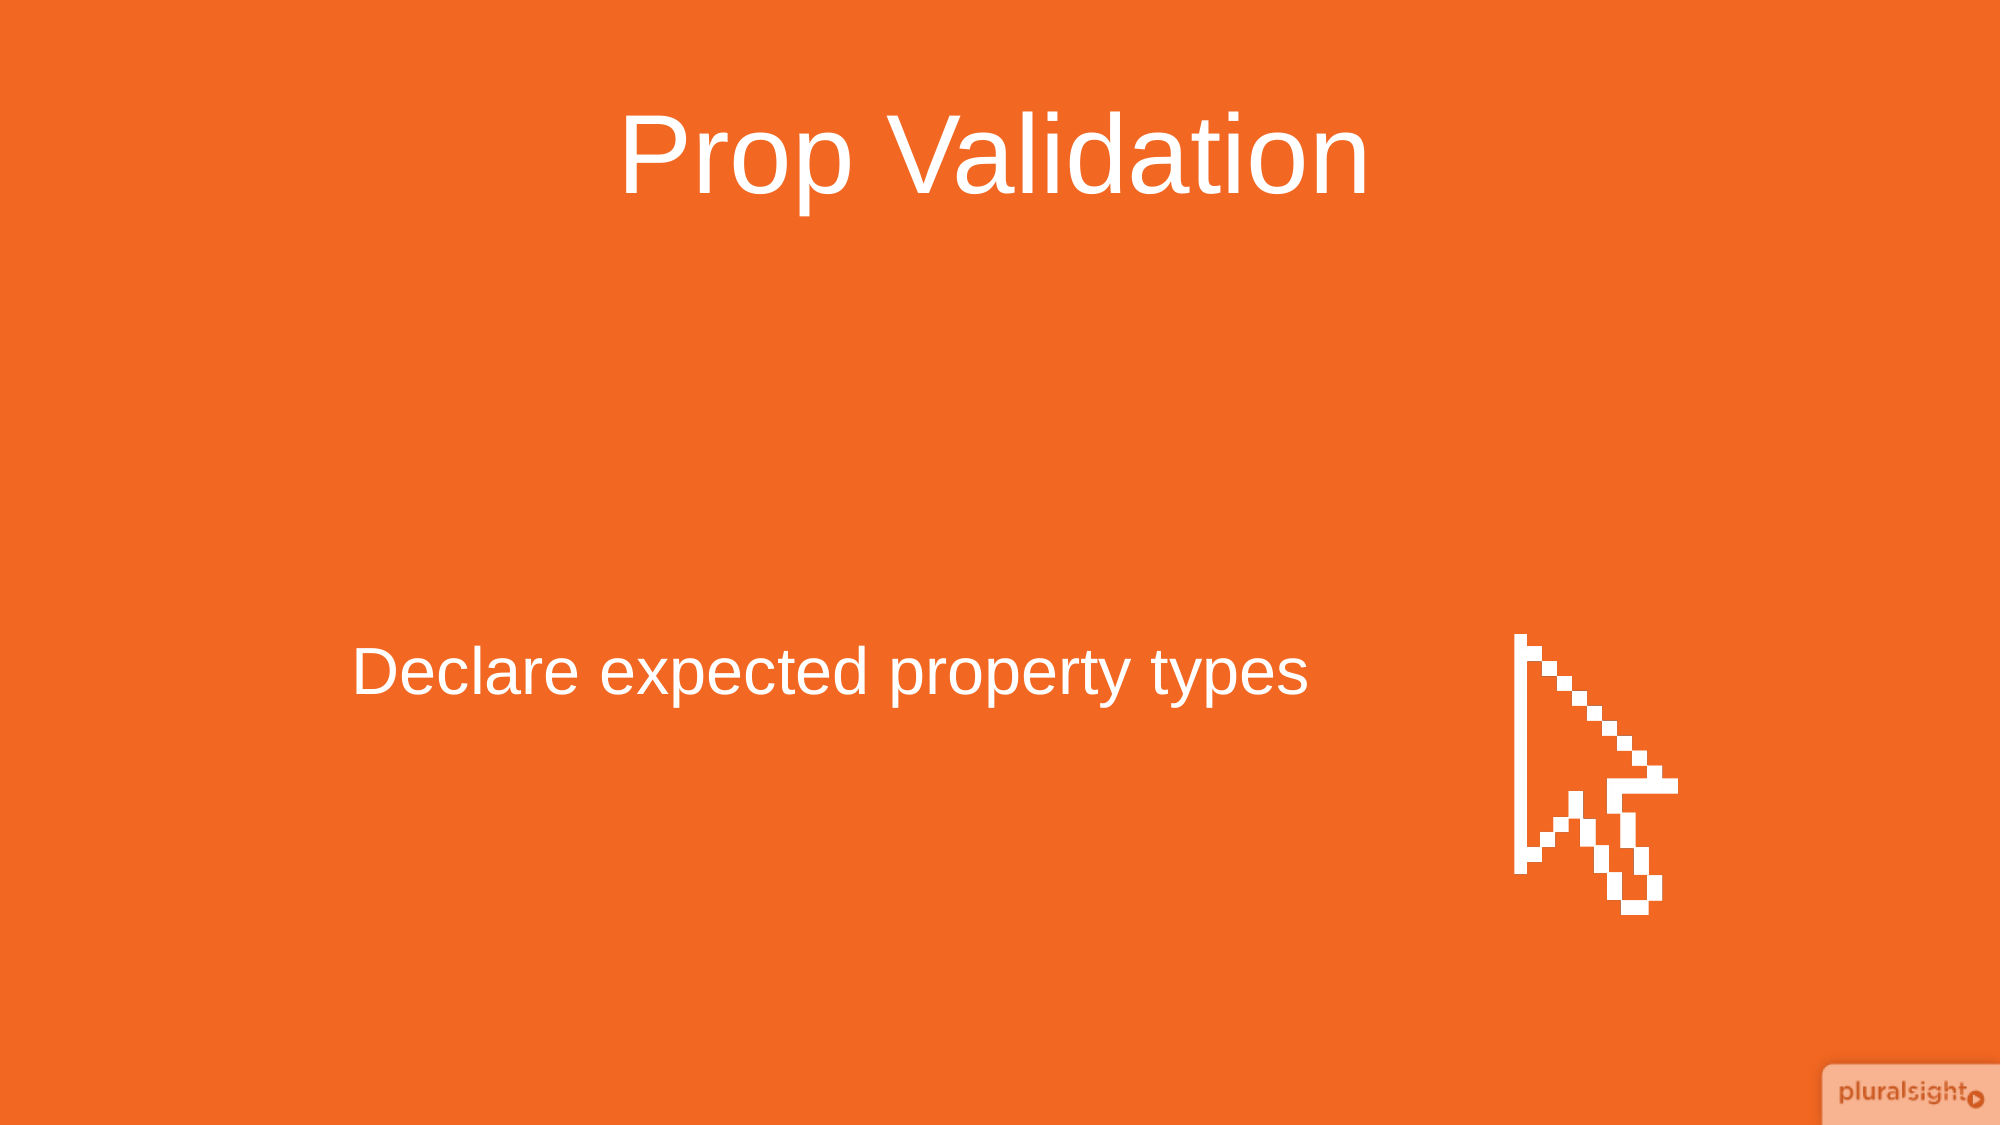

# Prop Validation
Declare expected property types